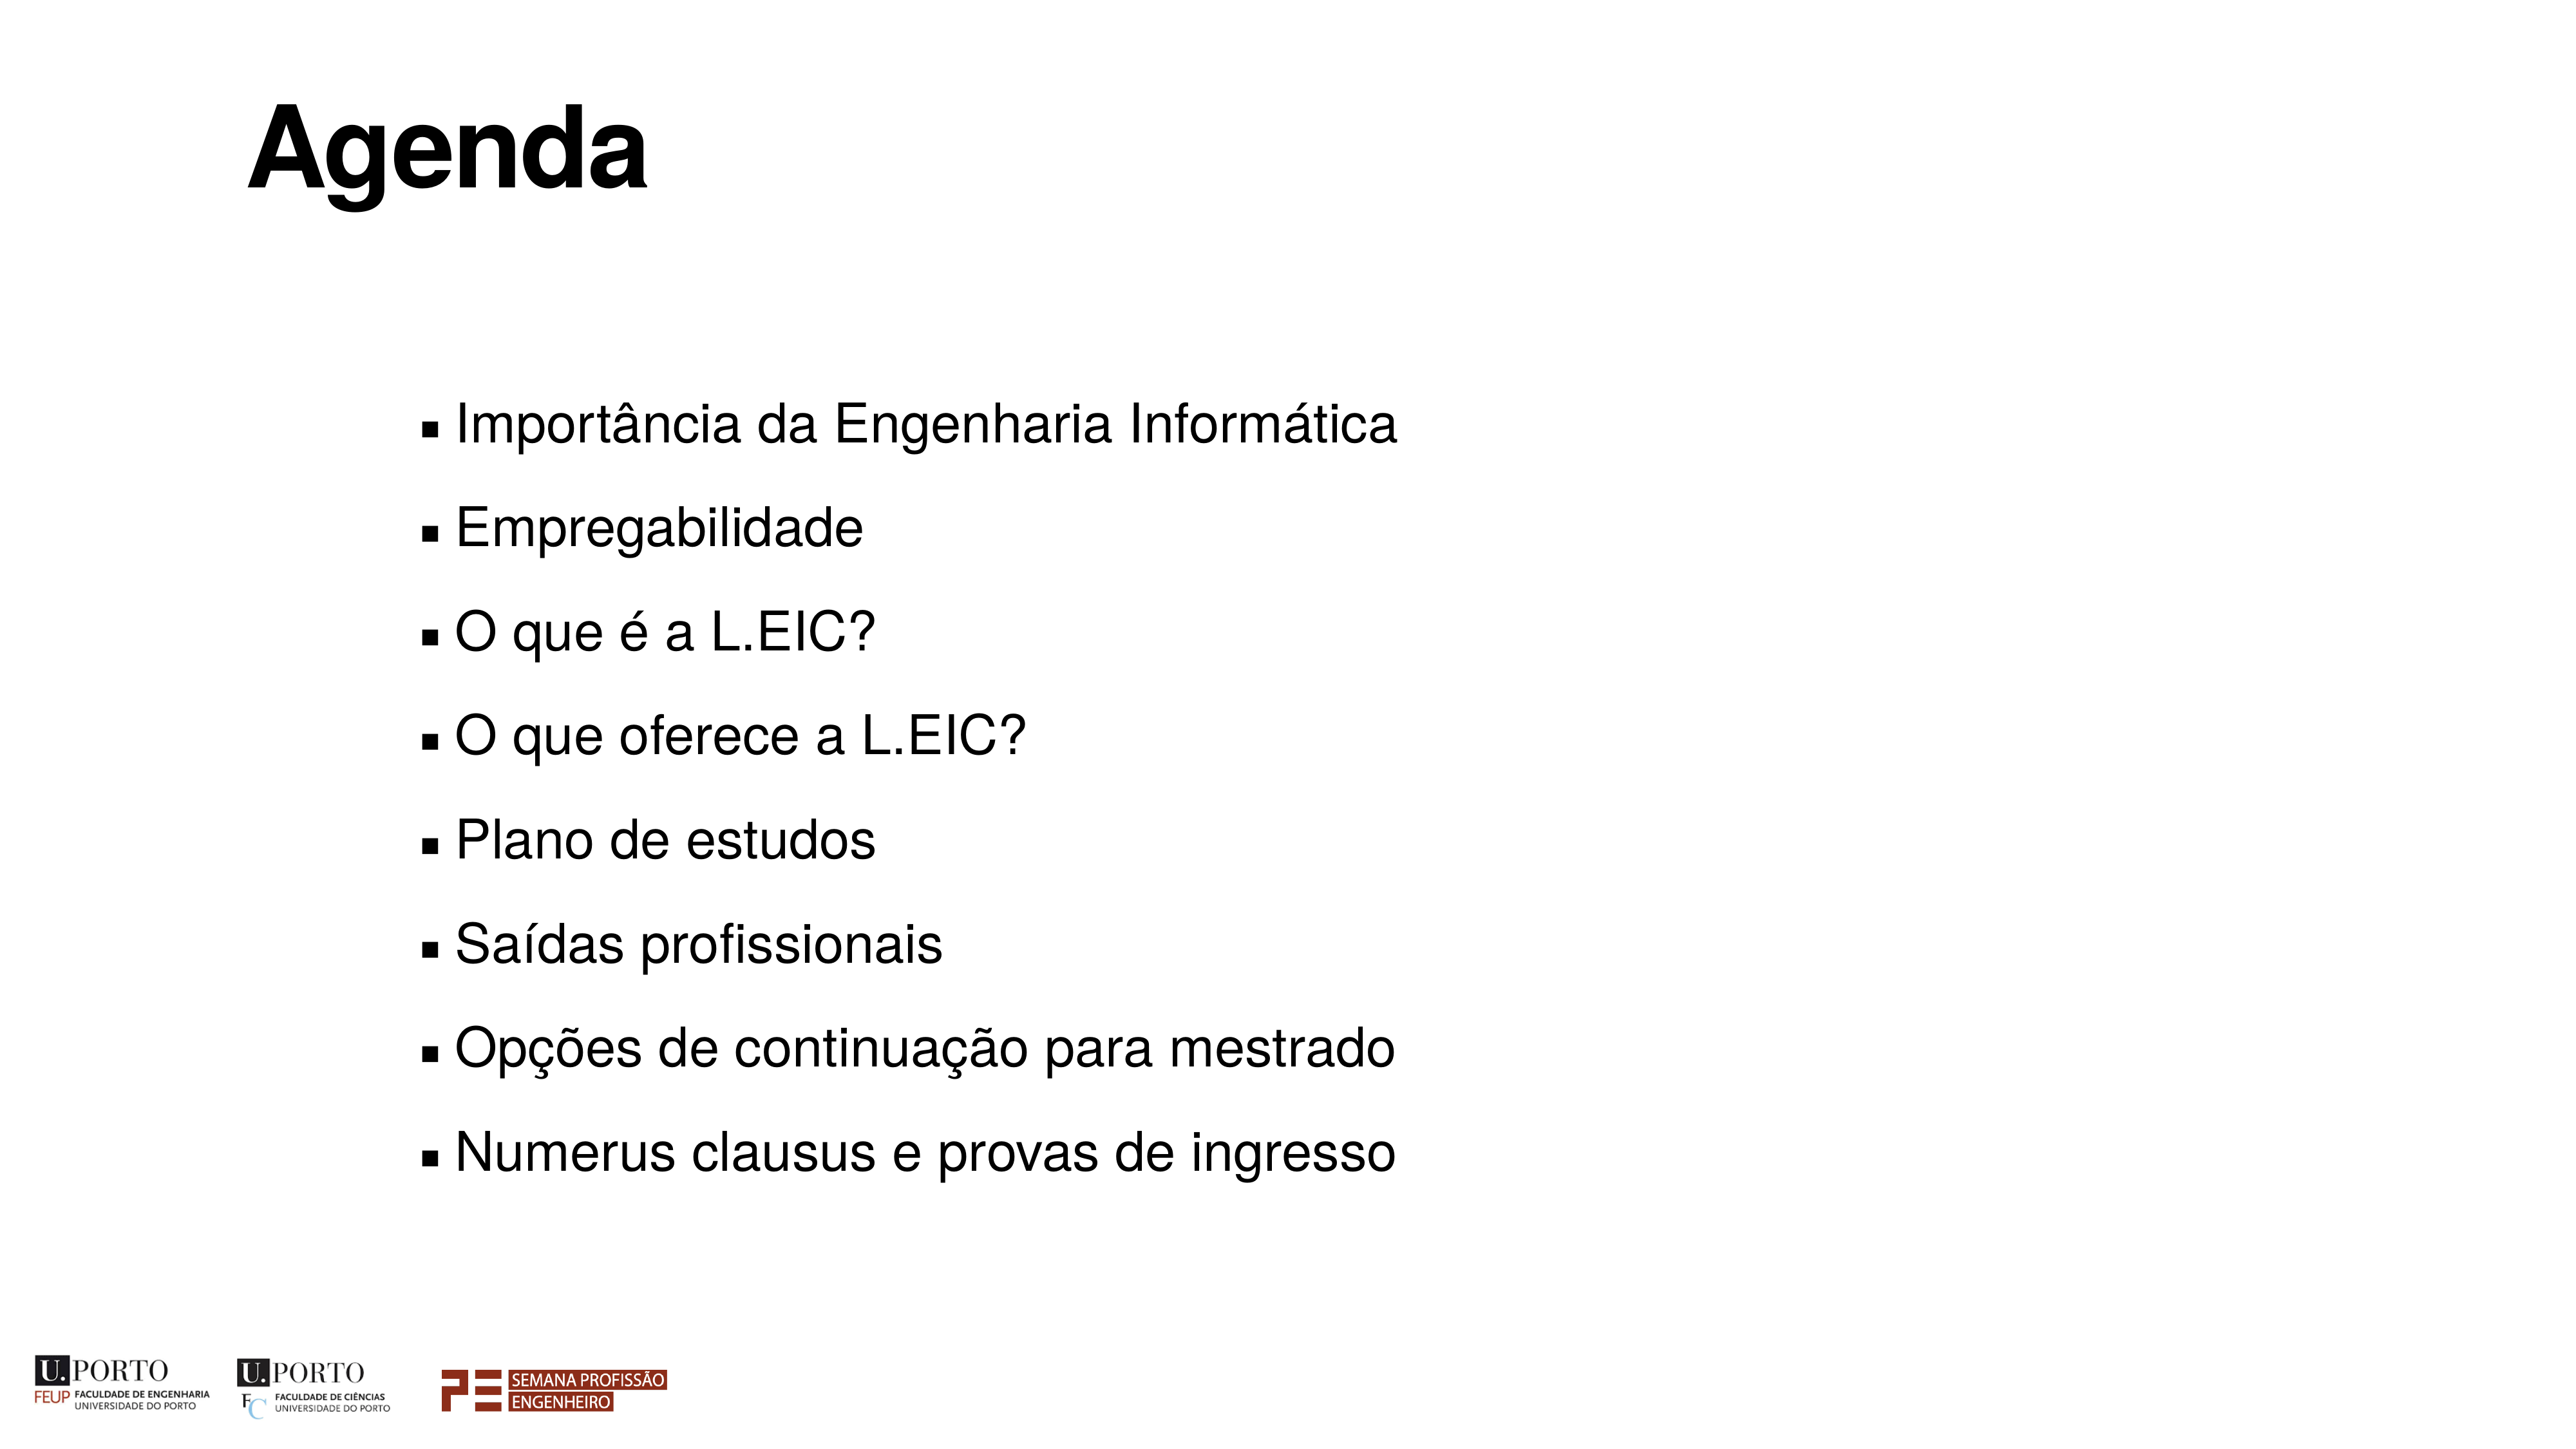

# Agenda
Importância da Engenharia Informática
Empregabilidade
O que é a L.EIC?
O que oferece a L.EIC?
Plano de estudos
Saídas profissionais
Opções de continuação para mestrado
Numerus clausus e provas de ingresso